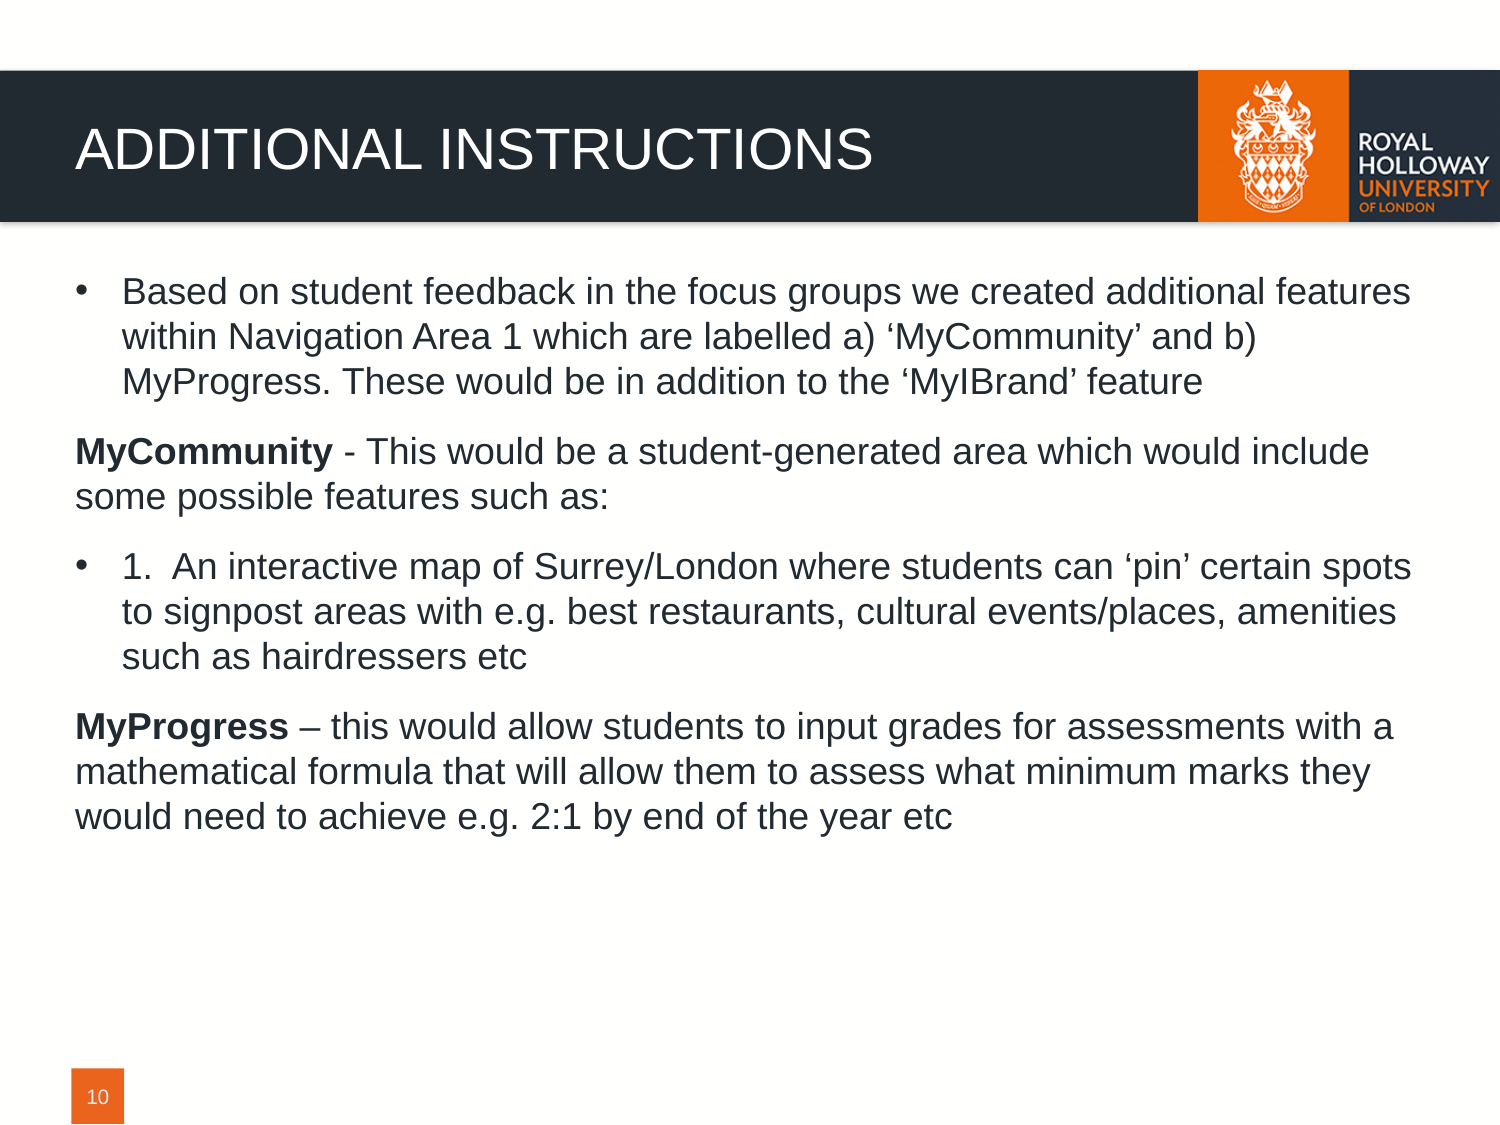

# ADDITIONAL INSTRUCTIONS
Based on student feedback in the focus groups we created additional features within Navigation Area 1 which are labelled a) ‘MyCommunity’ and b) MyProgress. These would be in addition to the ‘MyIBrand’ feature
MyCommunity - This would be a student-generated area which would include some possible features such as:
1.  An interactive map of Surrey/London where students can ‘pin’ certain spots to signpost areas with e.g. best restaurants, cultural events/places, amenities such as hairdressers etc
MyProgress – this would allow students to input grades for assessments with a mathematical formula that will allow them to assess what minimum marks they would need to achieve e.g. 2:1 by end of the year etc

10